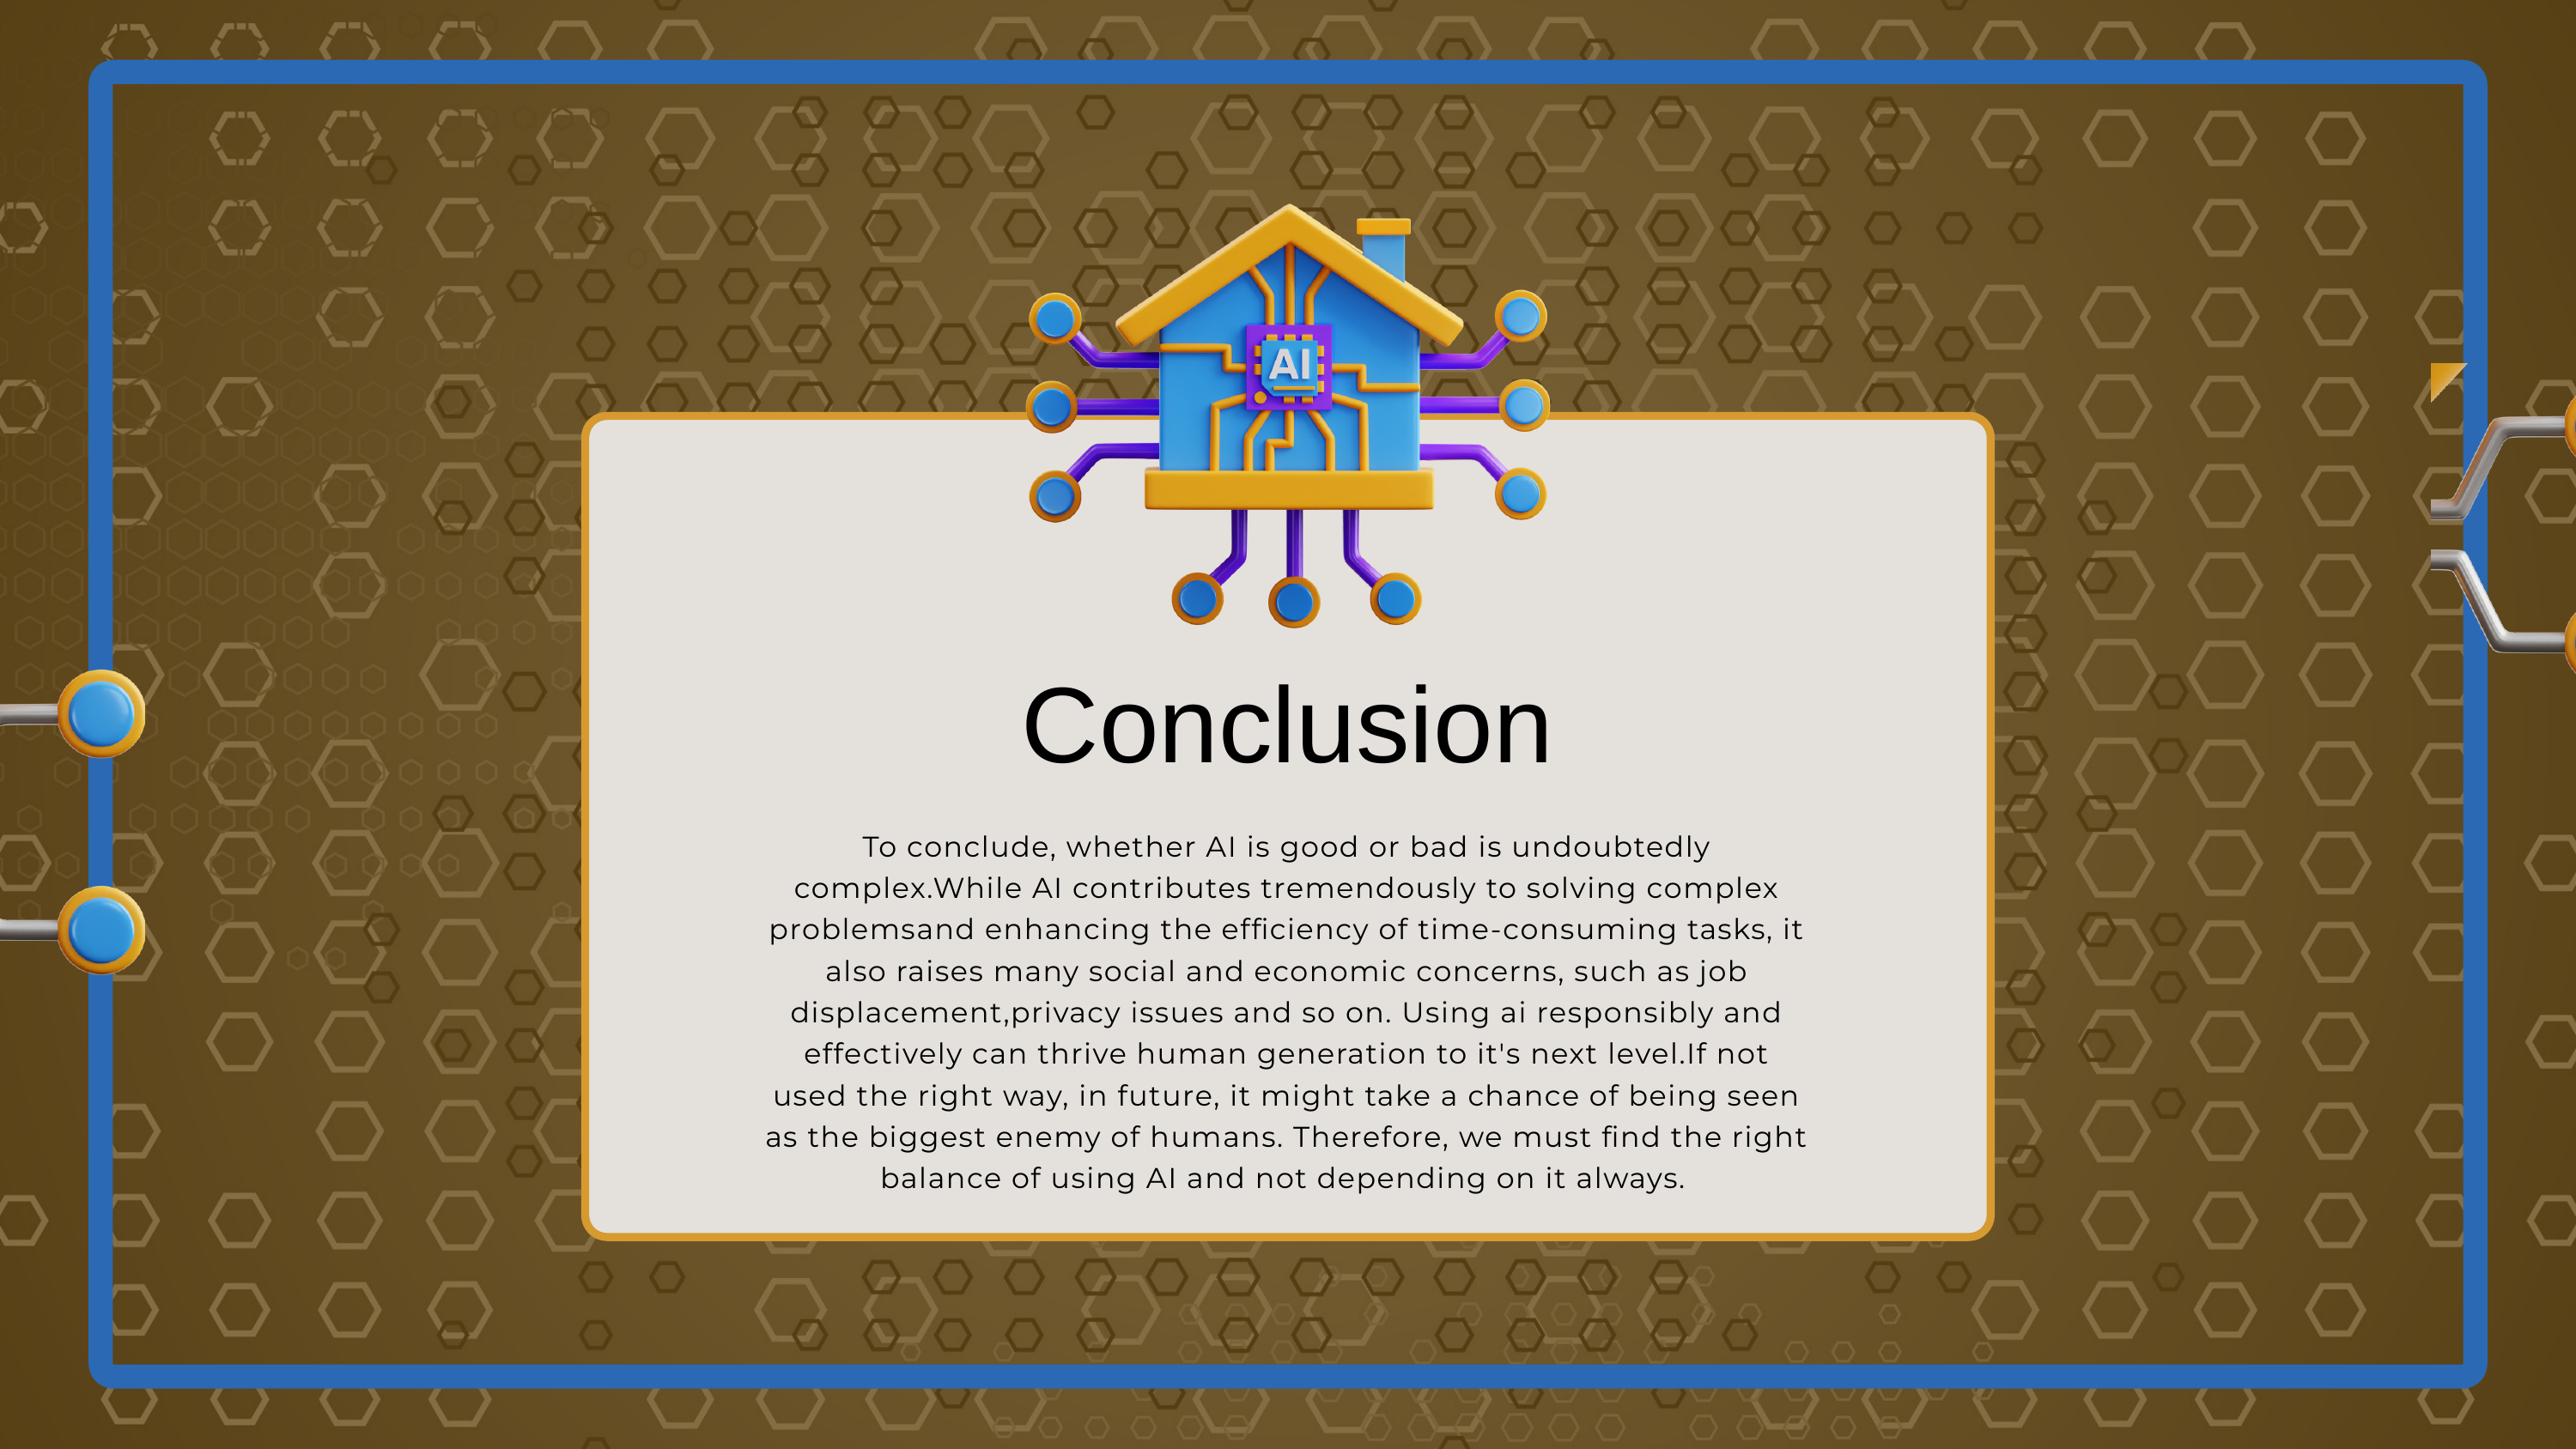

Conclusion

To conclude, whether AI is good or bad is undoubtedly complex.While AI contributes tremendously to solving complex problemsand enhancing the efficiency of time-consuming tasks, it also raises many social and economic concerns, such as job displacement,privacy issues and so on. Using ai responsibly and effectively can thrive human generation to it's next level.If not used the right way, in future, it might take a chance of being seen as the biggest enemy of humans. Therefore, we must find the right balance of using AI and not depending on it always.